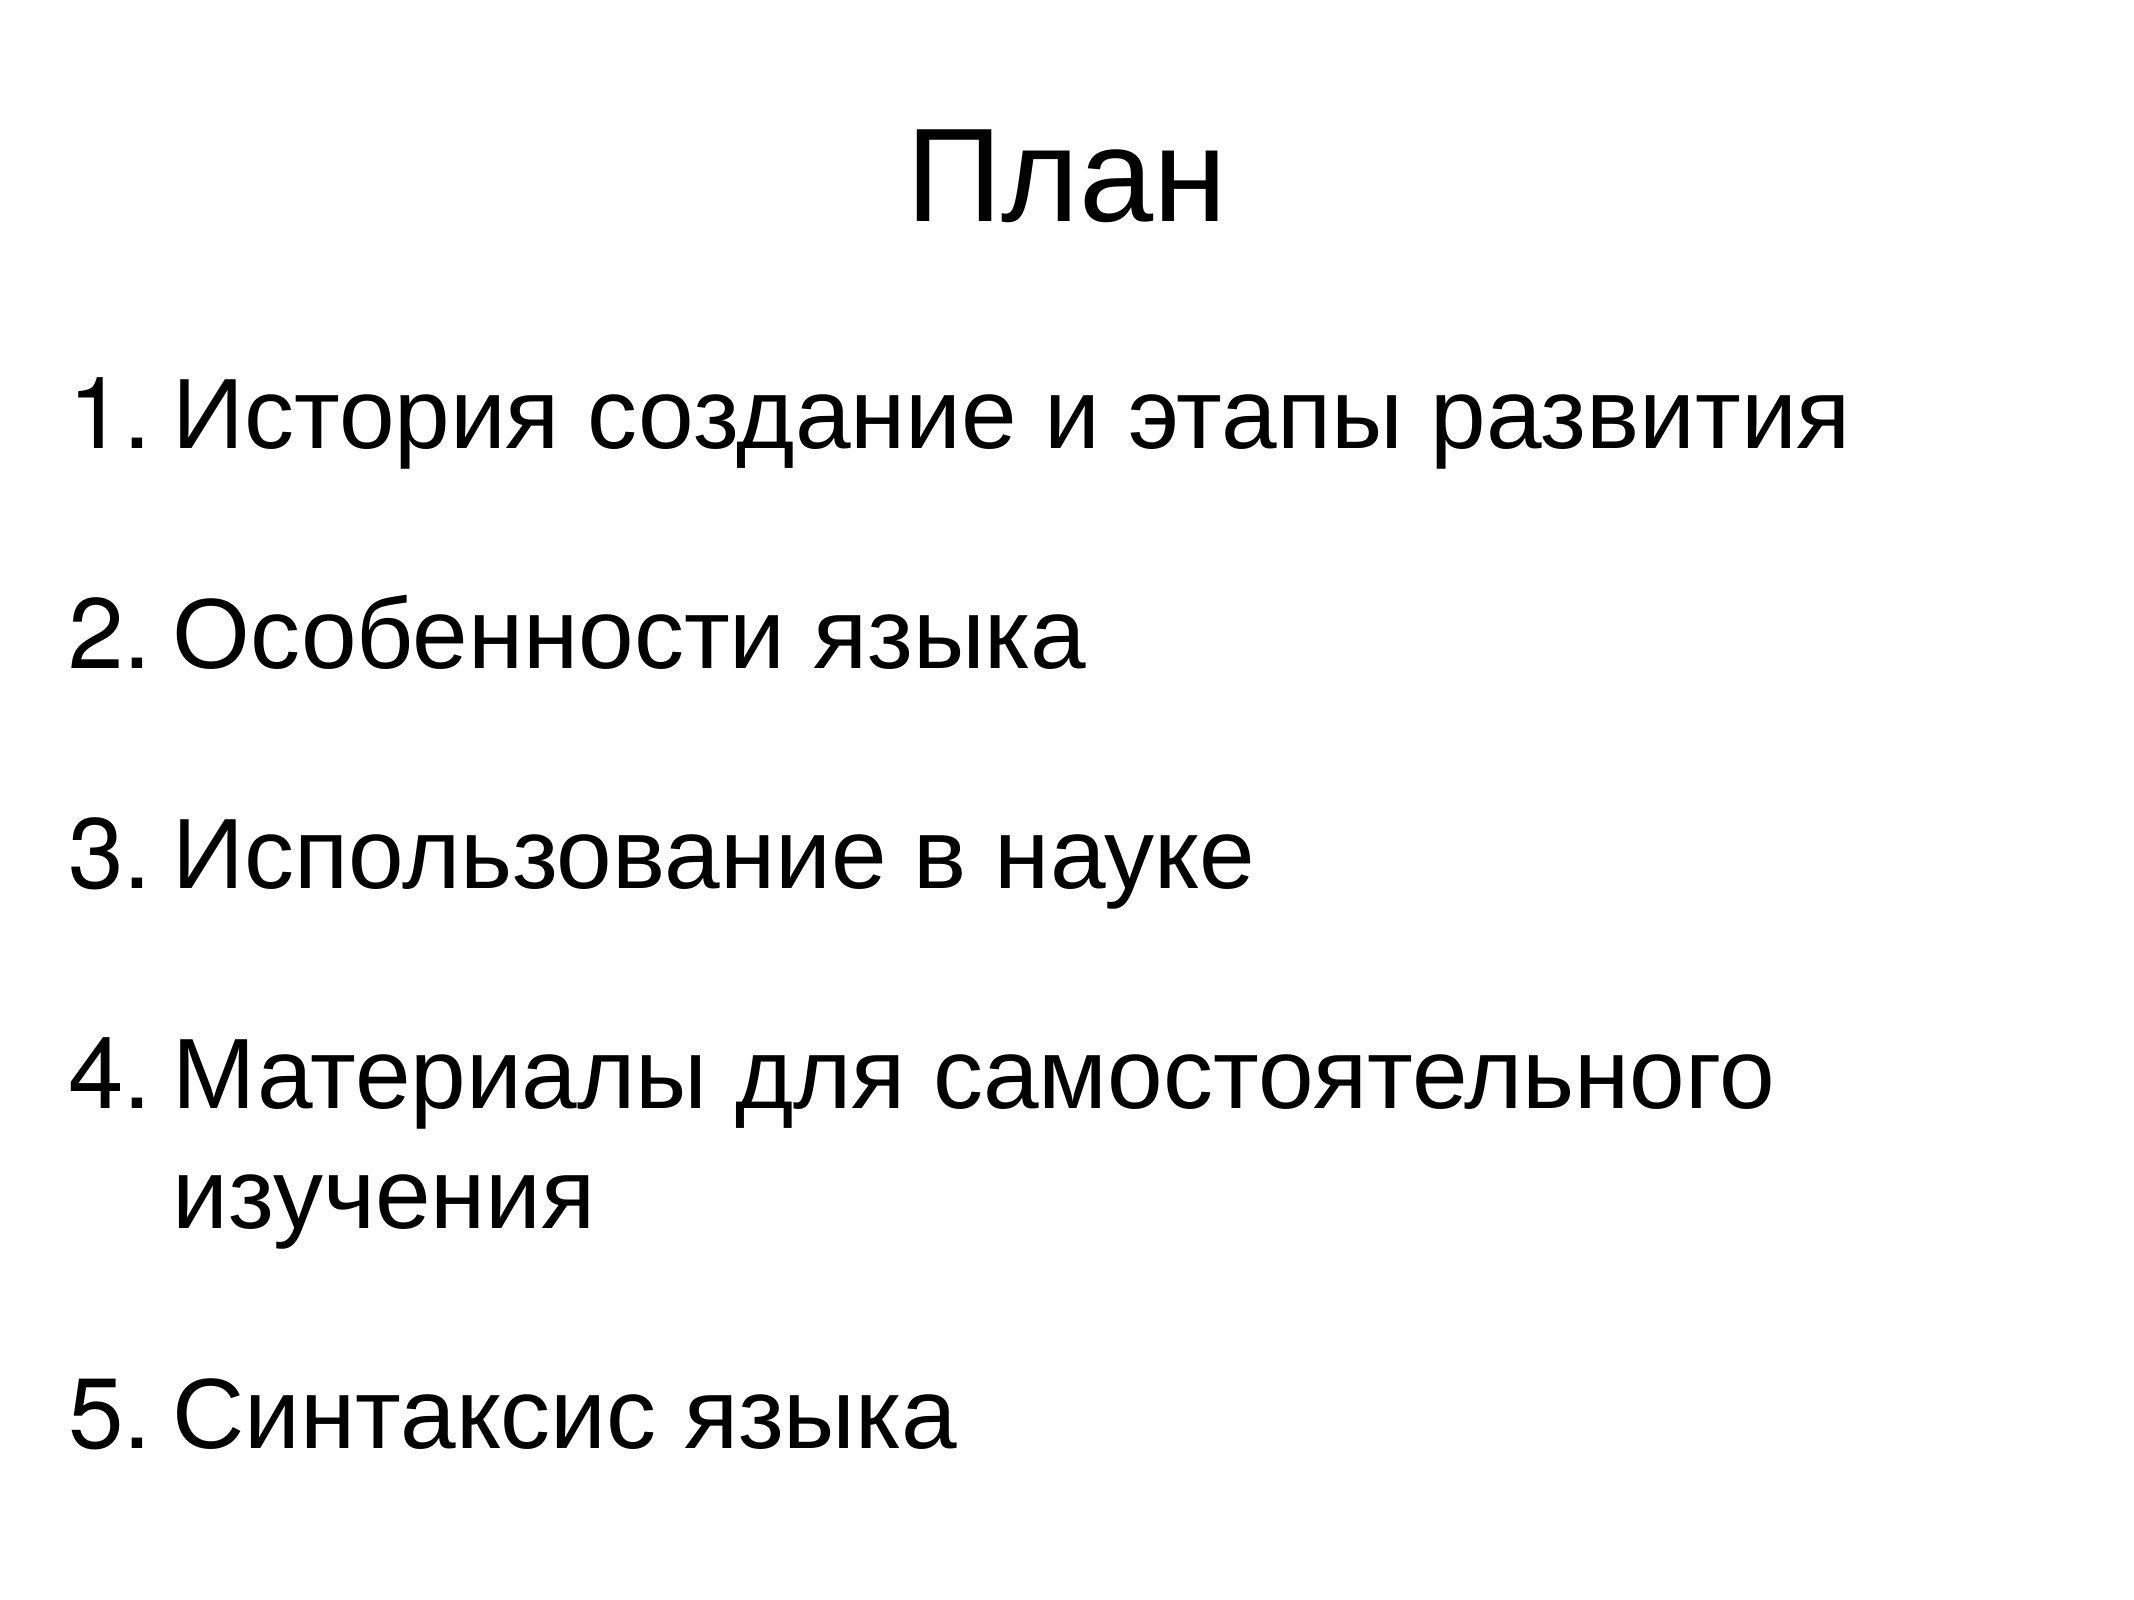

# План
История создание и этапы развития
Особенности языка
Использование в науке
Материалы для самостоятельного изучения
Синтаксис языка